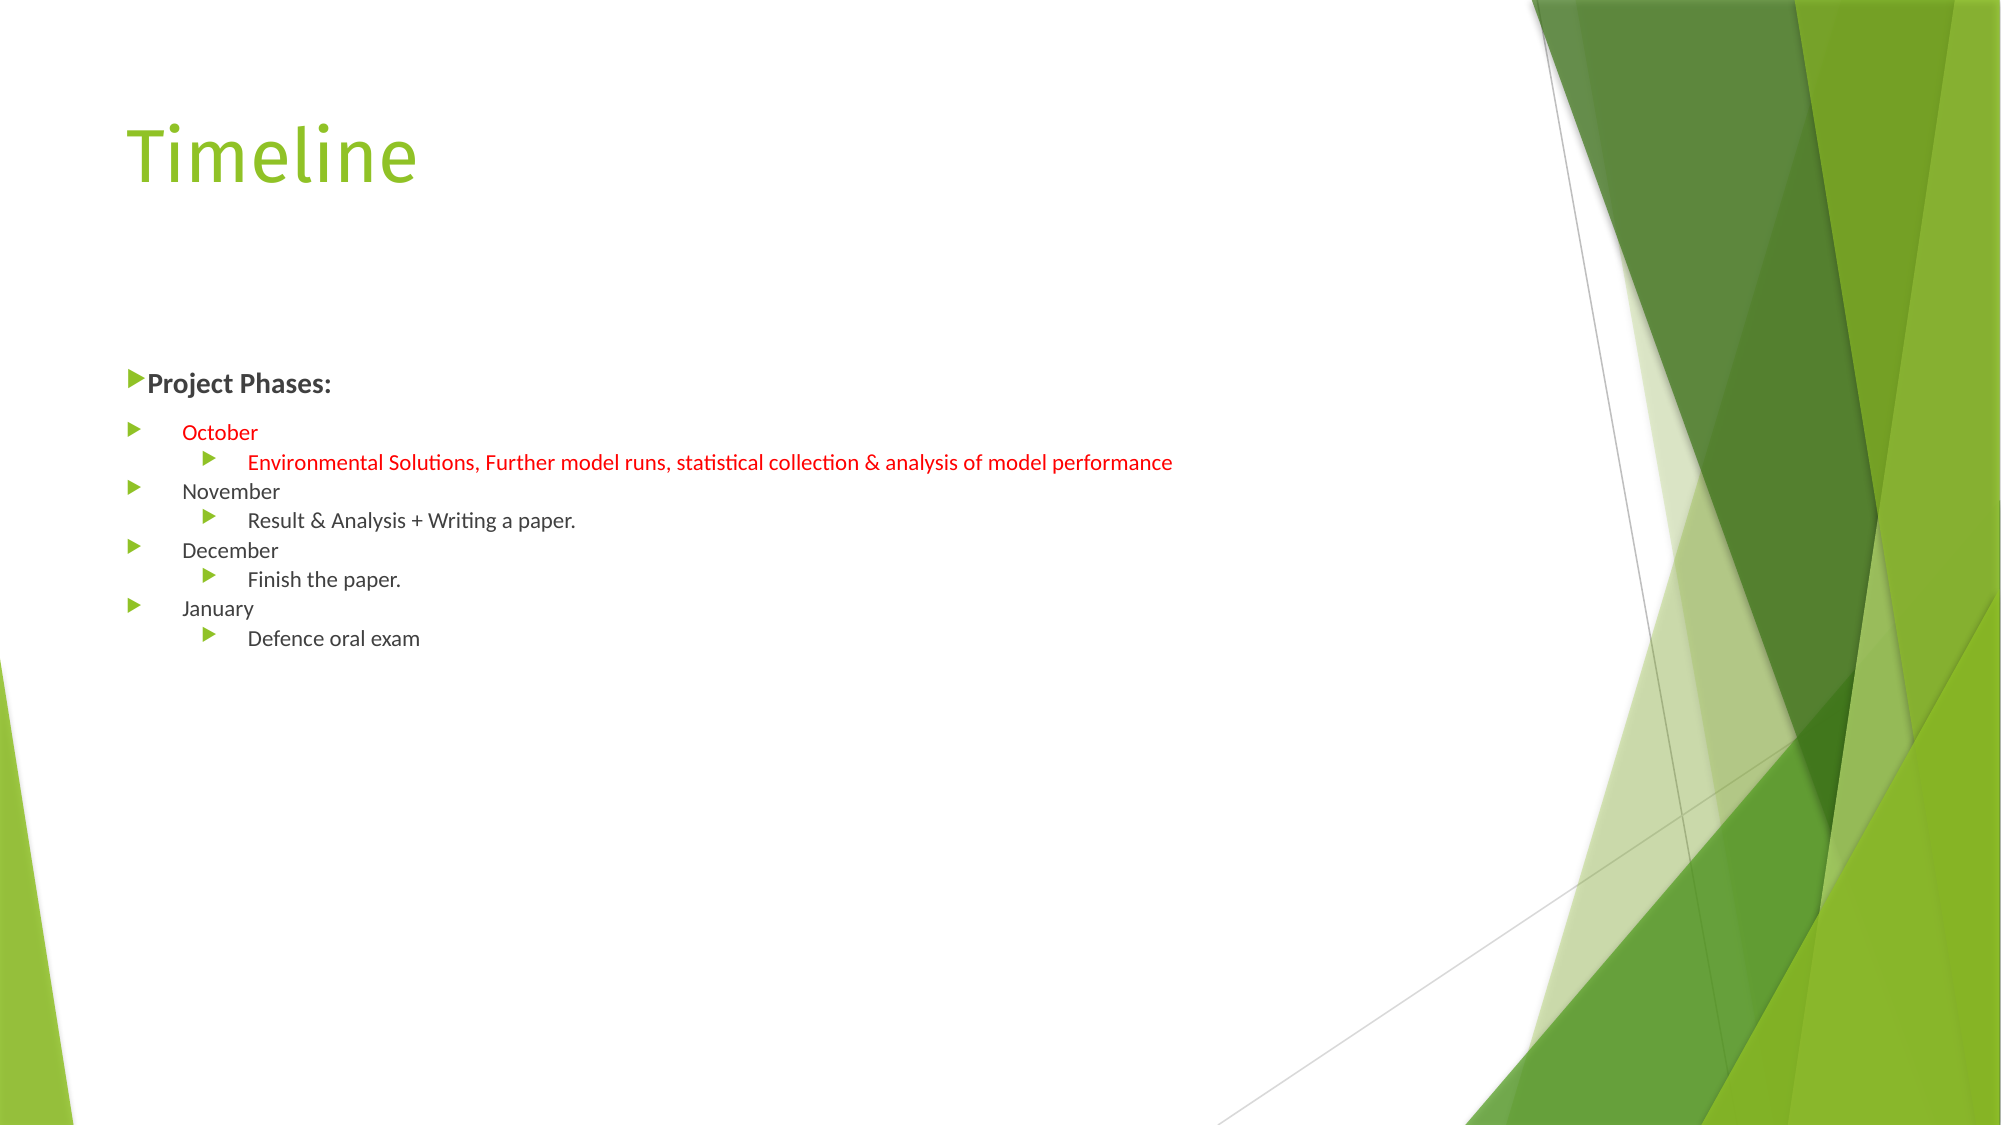

# Timeline
Project Phases:
October
Environmental Solutions, Further model runs, statistical collection & analysis of model performance
November
Result & Analysis + Writing a paper.
December
Finish the paper.
January
Defence oral exam